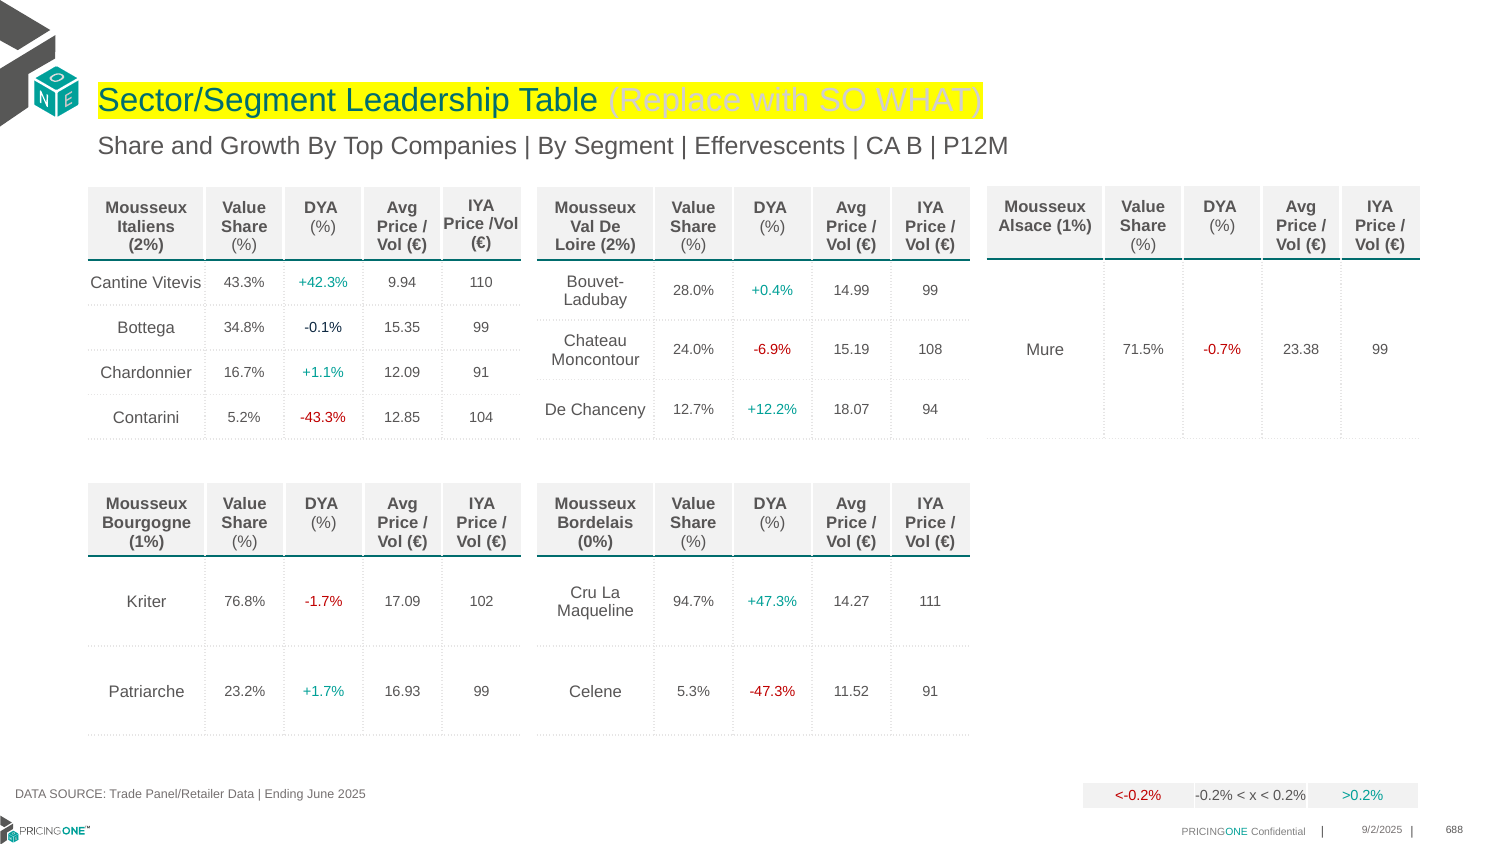

# Sector/Segment Leadership Table (Replace with SO WHAT)
Share and Growth By Top Companies | By Segment | Effervescents | CA B | P12M
| Mousseux Alsace (1%) | Value Share (%) | DYA (%) | Avg Price /Vol (€) | IYA Price /Vol (€) |
| --- | --- | --- | --- | --- |
| Mure | 71.5% | -0.7% | 23.38 | 99 |
| Mousseux Italiens (2%) | Value Share (%) | DYA (%) | Avg Price /Vol (€) | IYA Price /Vol (€) |
| --- | --- | --- | --- | --- |
| Cantine Vitevis | 43.3% | +42.3% | 9.94 | 110 |
| Bottega | 34.8% | -0.1% | 15.35 | 99 |
| Chardonnier | 16.7% | +1.1% | 12.09 | 91 |
| Contarini | 5.2% | -43.3% | 12.85 | 104 |
| Mousseux Val De Loire (2%) | Value Share (%) | DYA (%) | Avg Price /Vol (€) | IYA Price /Vol (€) |
| --- | --- | --- | --- | --- |
| Bouvet-Ladubay | 28.0% | +0.4% | 14.99 | 99 |
| Chateau Moncontour | 24.0% | -6.9% | 15.19 | 108 |
| De Chanceny | 12.7% | +12.2% | 18.07 | 94 |
| Mousseux Bourgogne (1%) | Value Share (%) | DYA (%) | Avg Price /Vol (€) | IYA Price /Vol (€) |
| --- | --- | --- | --- | --- |
| Kriter | 76.8% | -1.7% | 17.09 | 102 |
| Patriarche | 23.2% | +1.7% | 16.93 | 99 |
| Mousseux Bordelais (0%) | Value Share (%) | DYA (%) | Avg Price /Vol (€) | IYA Price /Vol (€) |
| --- | --- | --- | --- | --- |
| Cru La Maqueline | 94.7% | +47.3% | 14.27 | 111 |
| Celene | 5.3% | -47.3% | 11.52 | 91 |
DATA SOURCE: Trade Panel/Retailer Data | Ending June 2025
| <-0.2% | -0.2% < x < 0.2% | >0.2% |
| --- | --- | --- |

9/2/2025
688